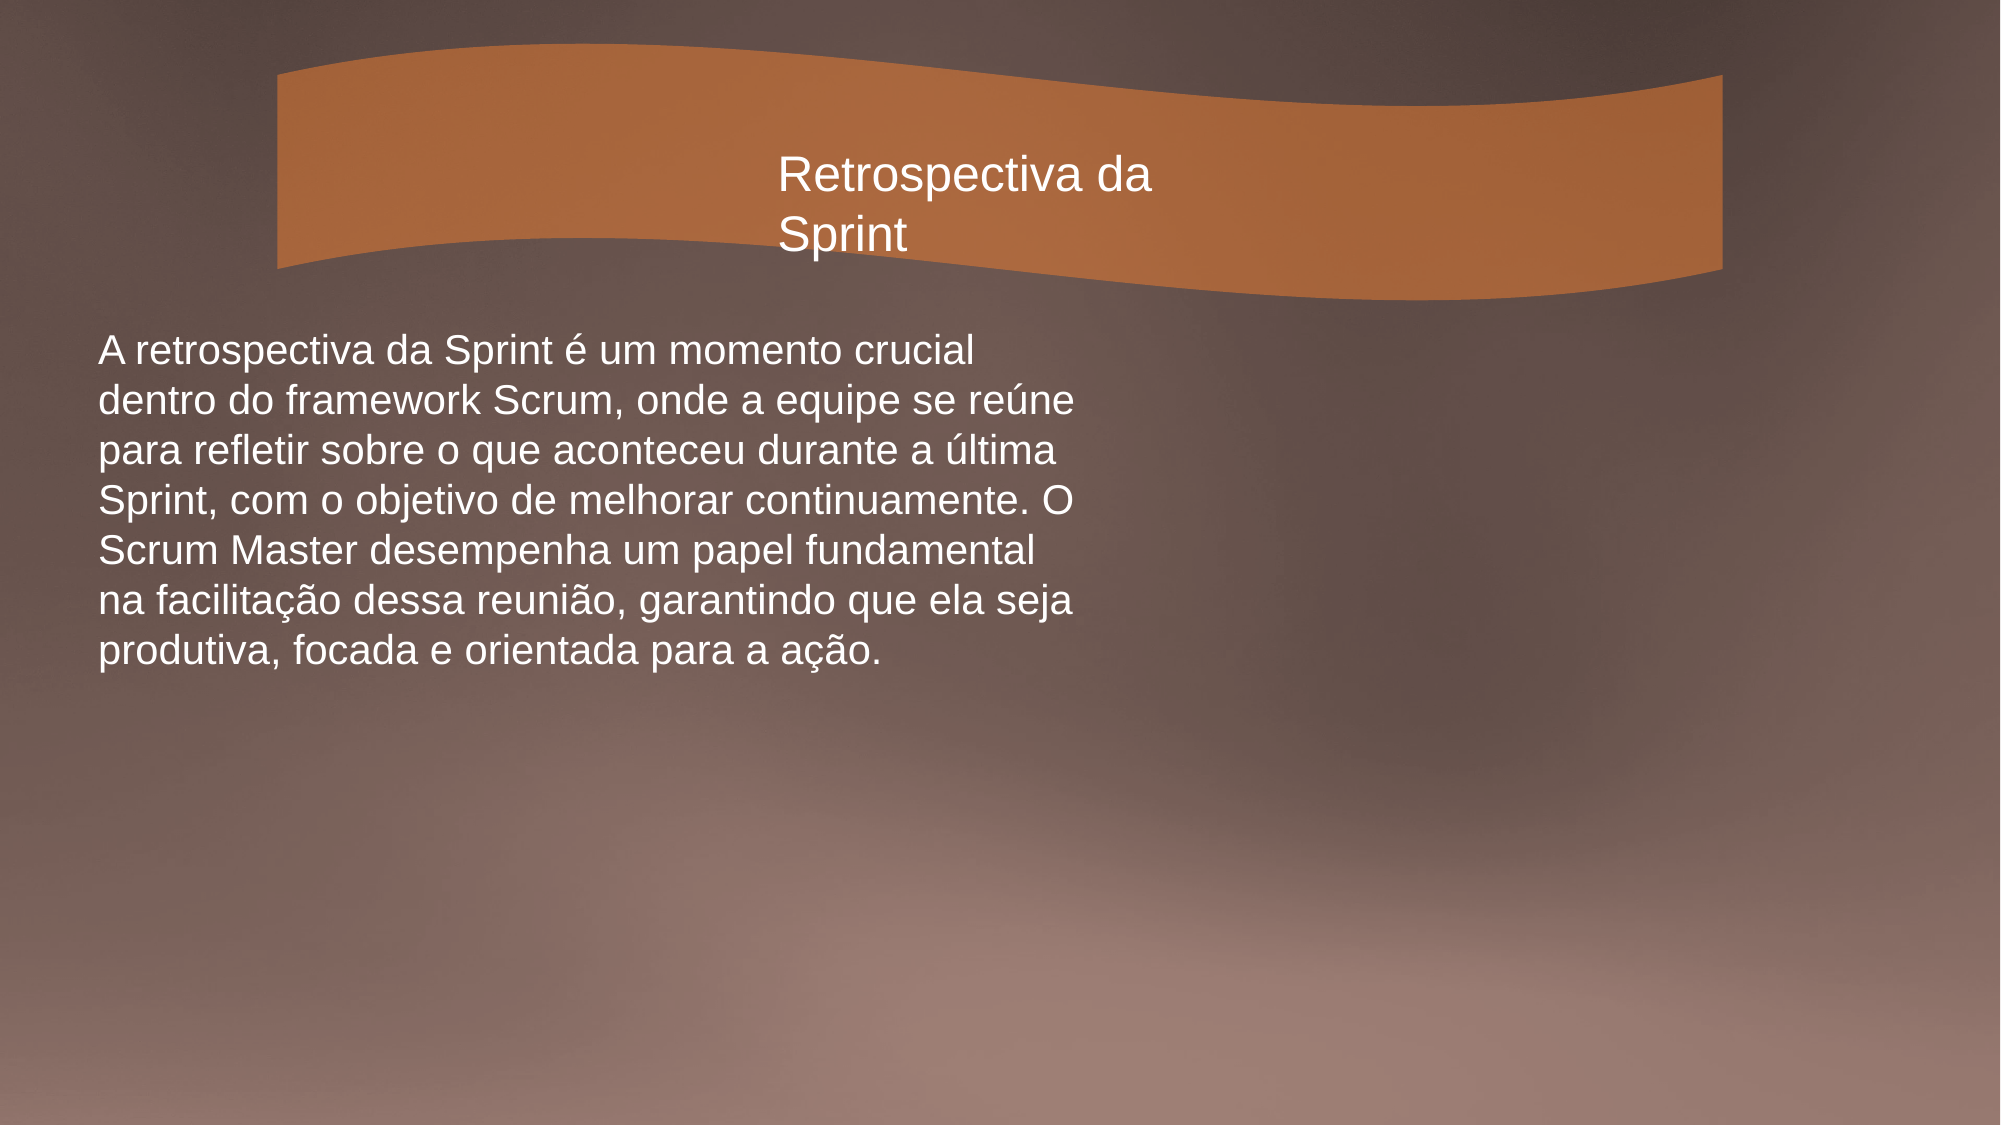

Retrospectiva da Sprint
A retrospectiva da Sprint é um momento crucial dentro do framework Scrum, onde a equipe se reúne para refletir sobre o que aconteceu durante a última Sprint, com o objetivo de melhorar continuamente. O Scrum Master desempenha um papel fundamental na facilitação dessa reunião, garantindo que ela seja produtiva, focada e orientada para a ação.